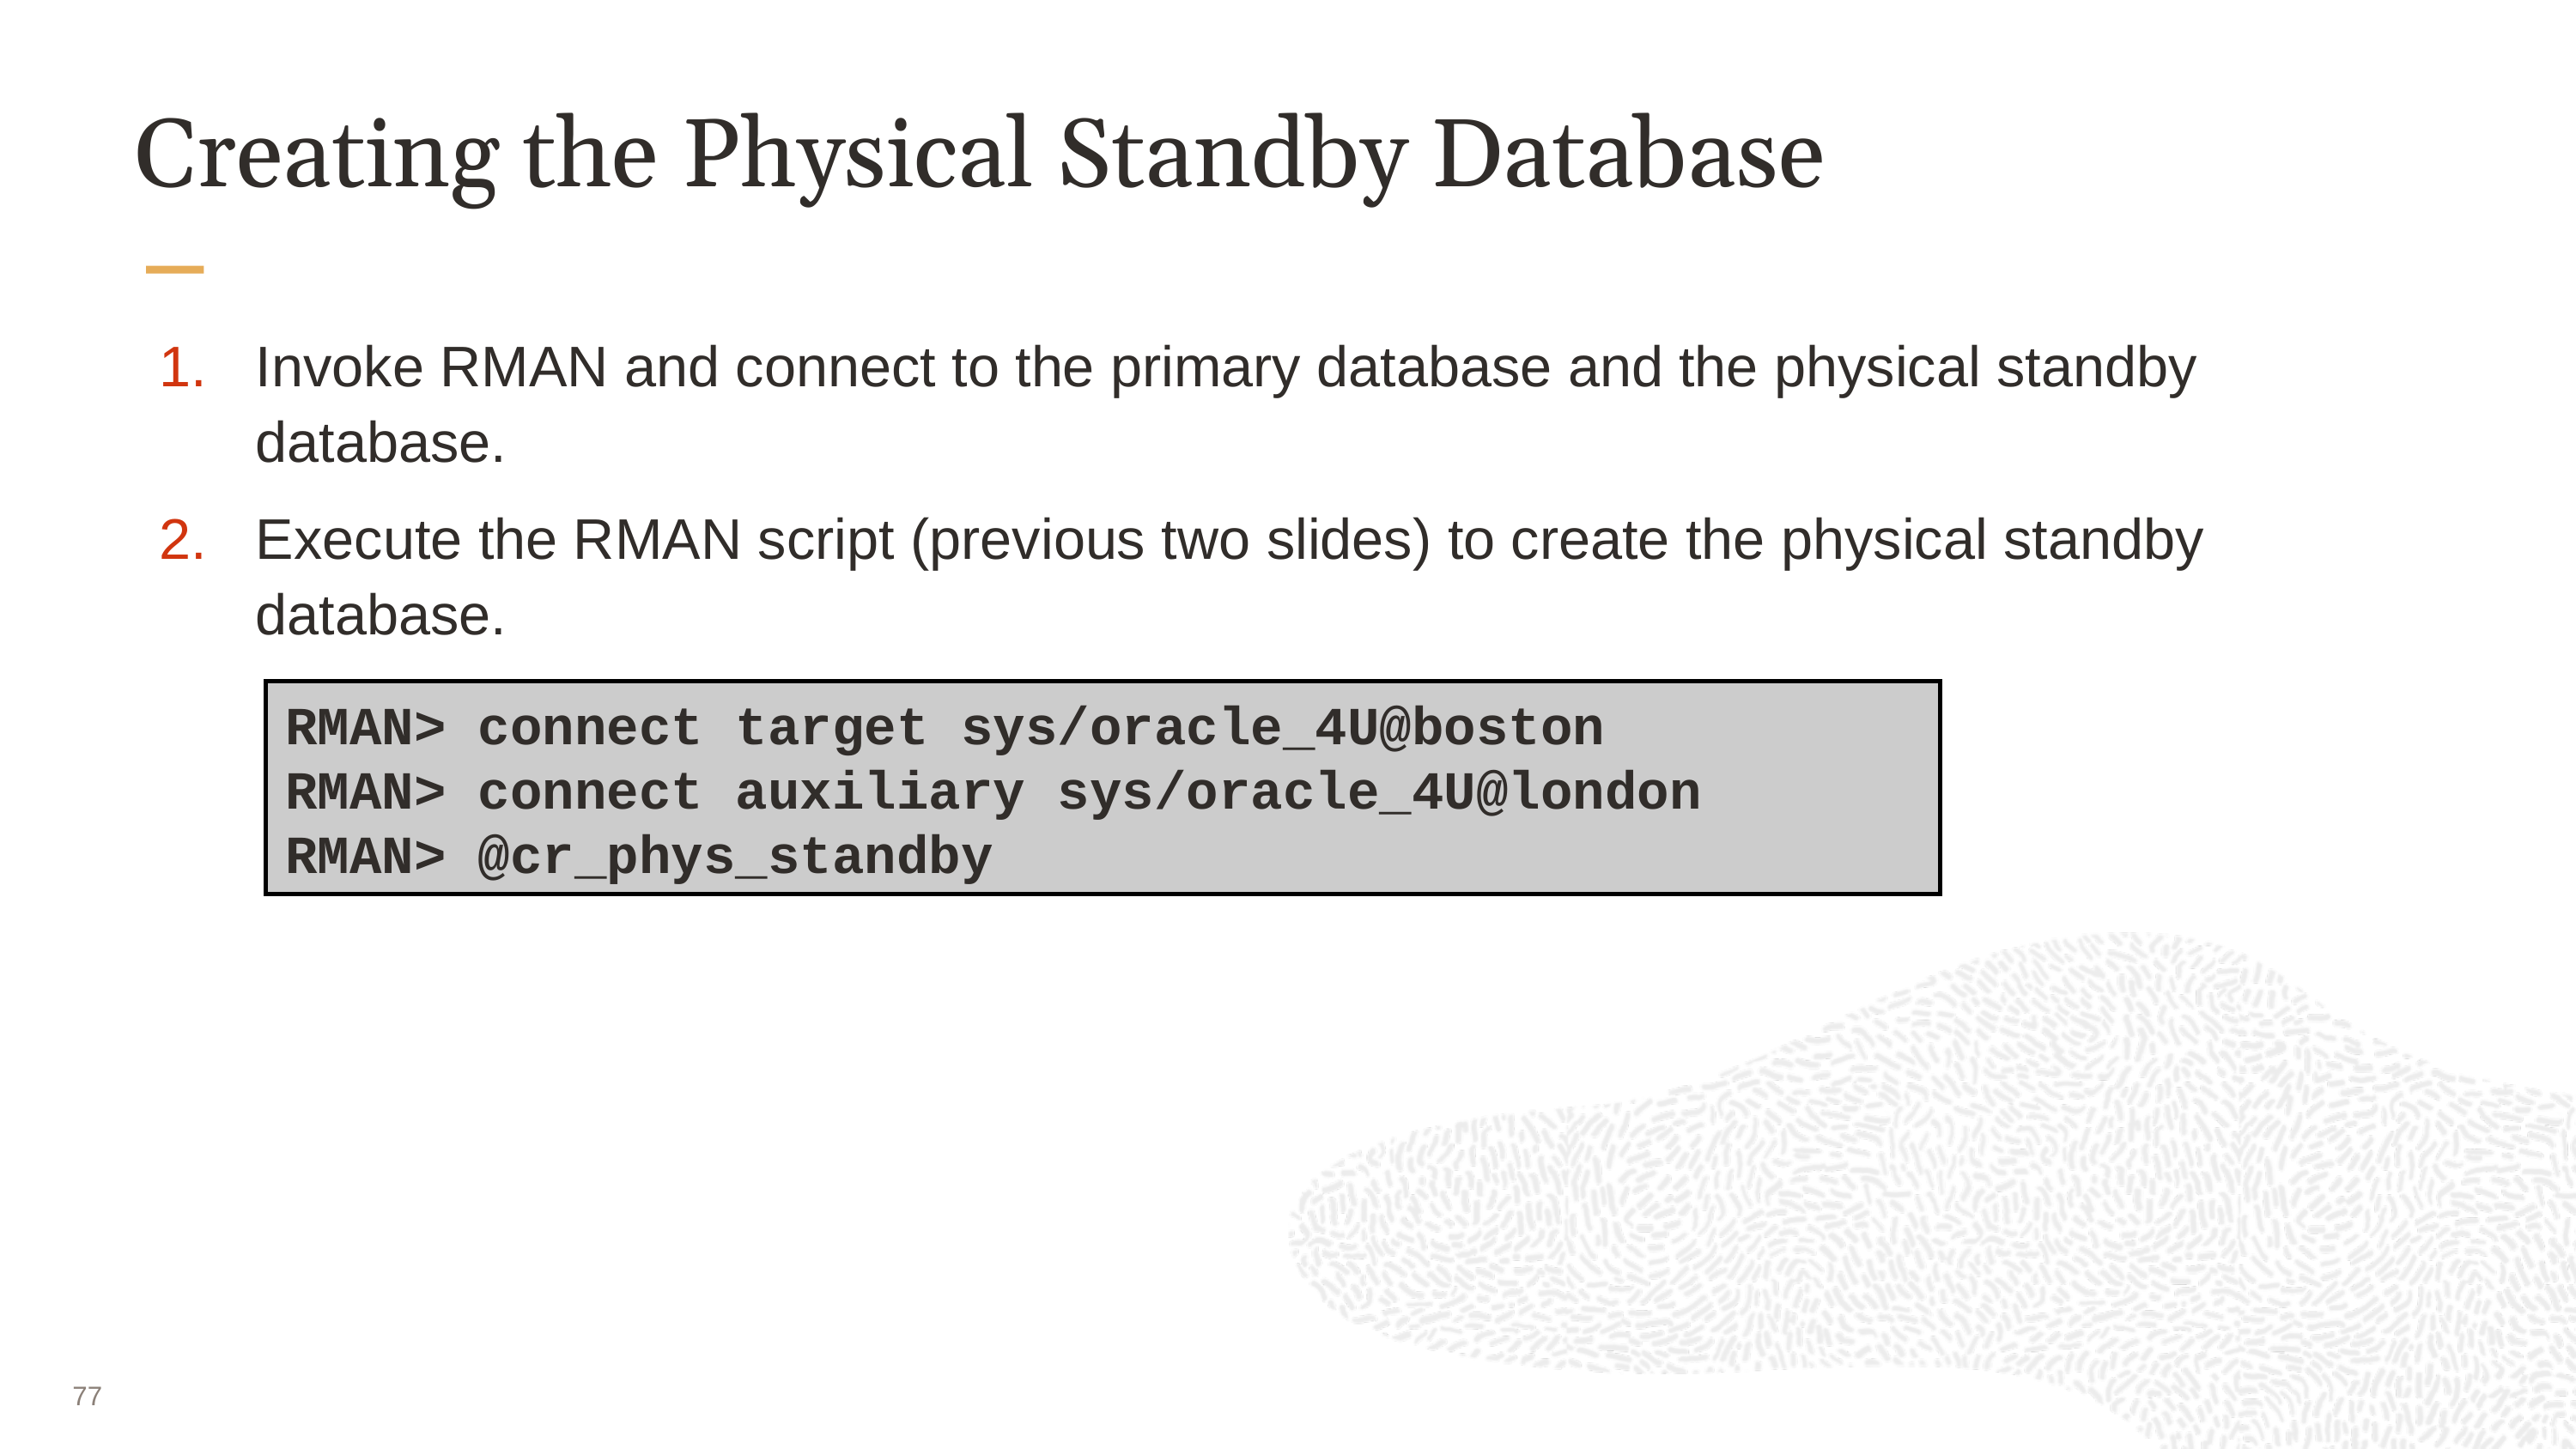

# Creating the Physical Standby Database
Invoke RMAN and connect to the primary database and the physical standby database.
Execute the RMAN script (previous two slides) to create the physical standby database.
RMAN> connect target sys/oracle_4U@boston
RMAN> connect auxiliary sys/oracle_4U@london
RMAN> @cr_phys_standby